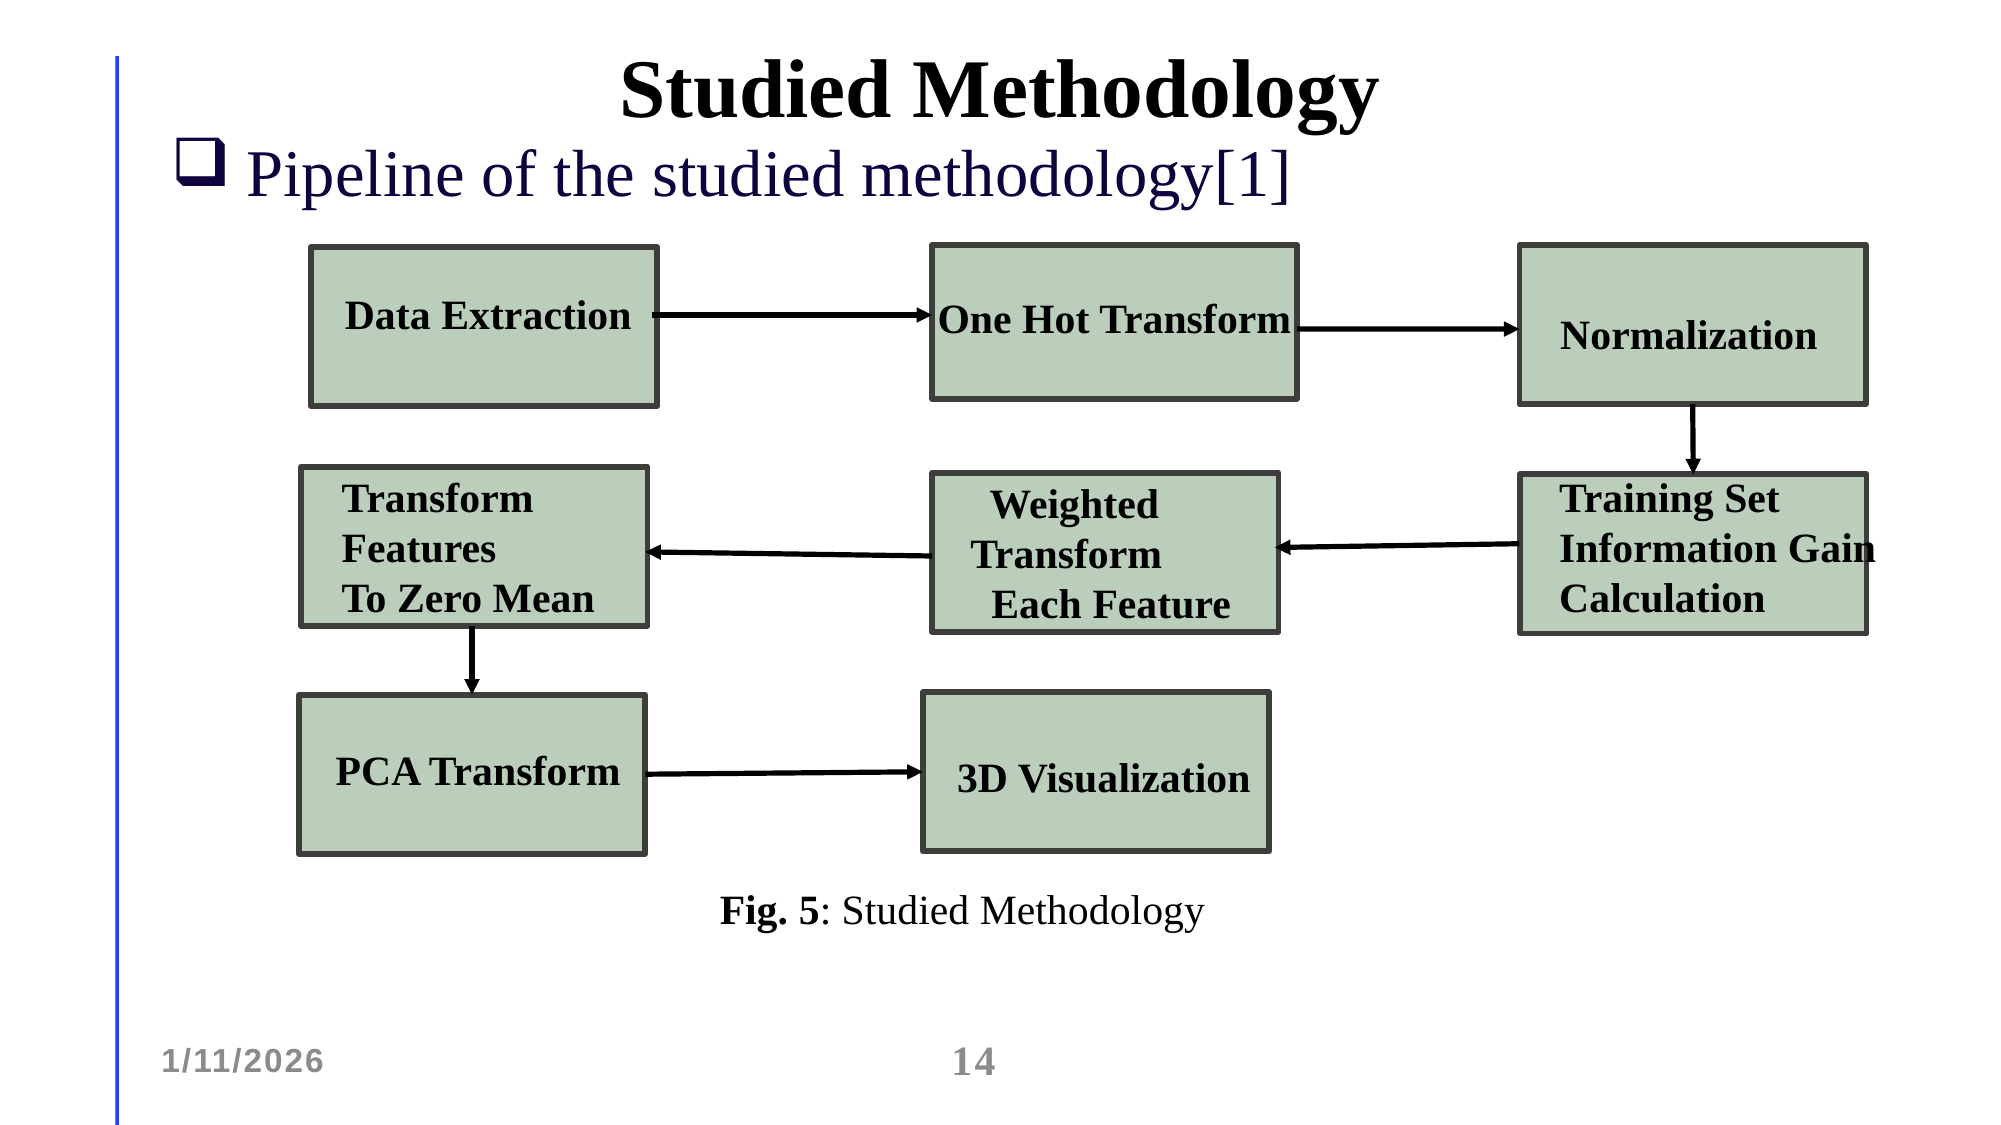

# Studied Methodology
Pipeline of the studied methodology[1]

Data Extraction
One Hot Transform
Normalization
Transform Features
To Zero Mean

Training Set
Information Gain
Calculation

  Weighted Transform
  Each Feature

PCA Transform
3D Visualization
Fig. 5: Studied Methodology
1/11/2026
14